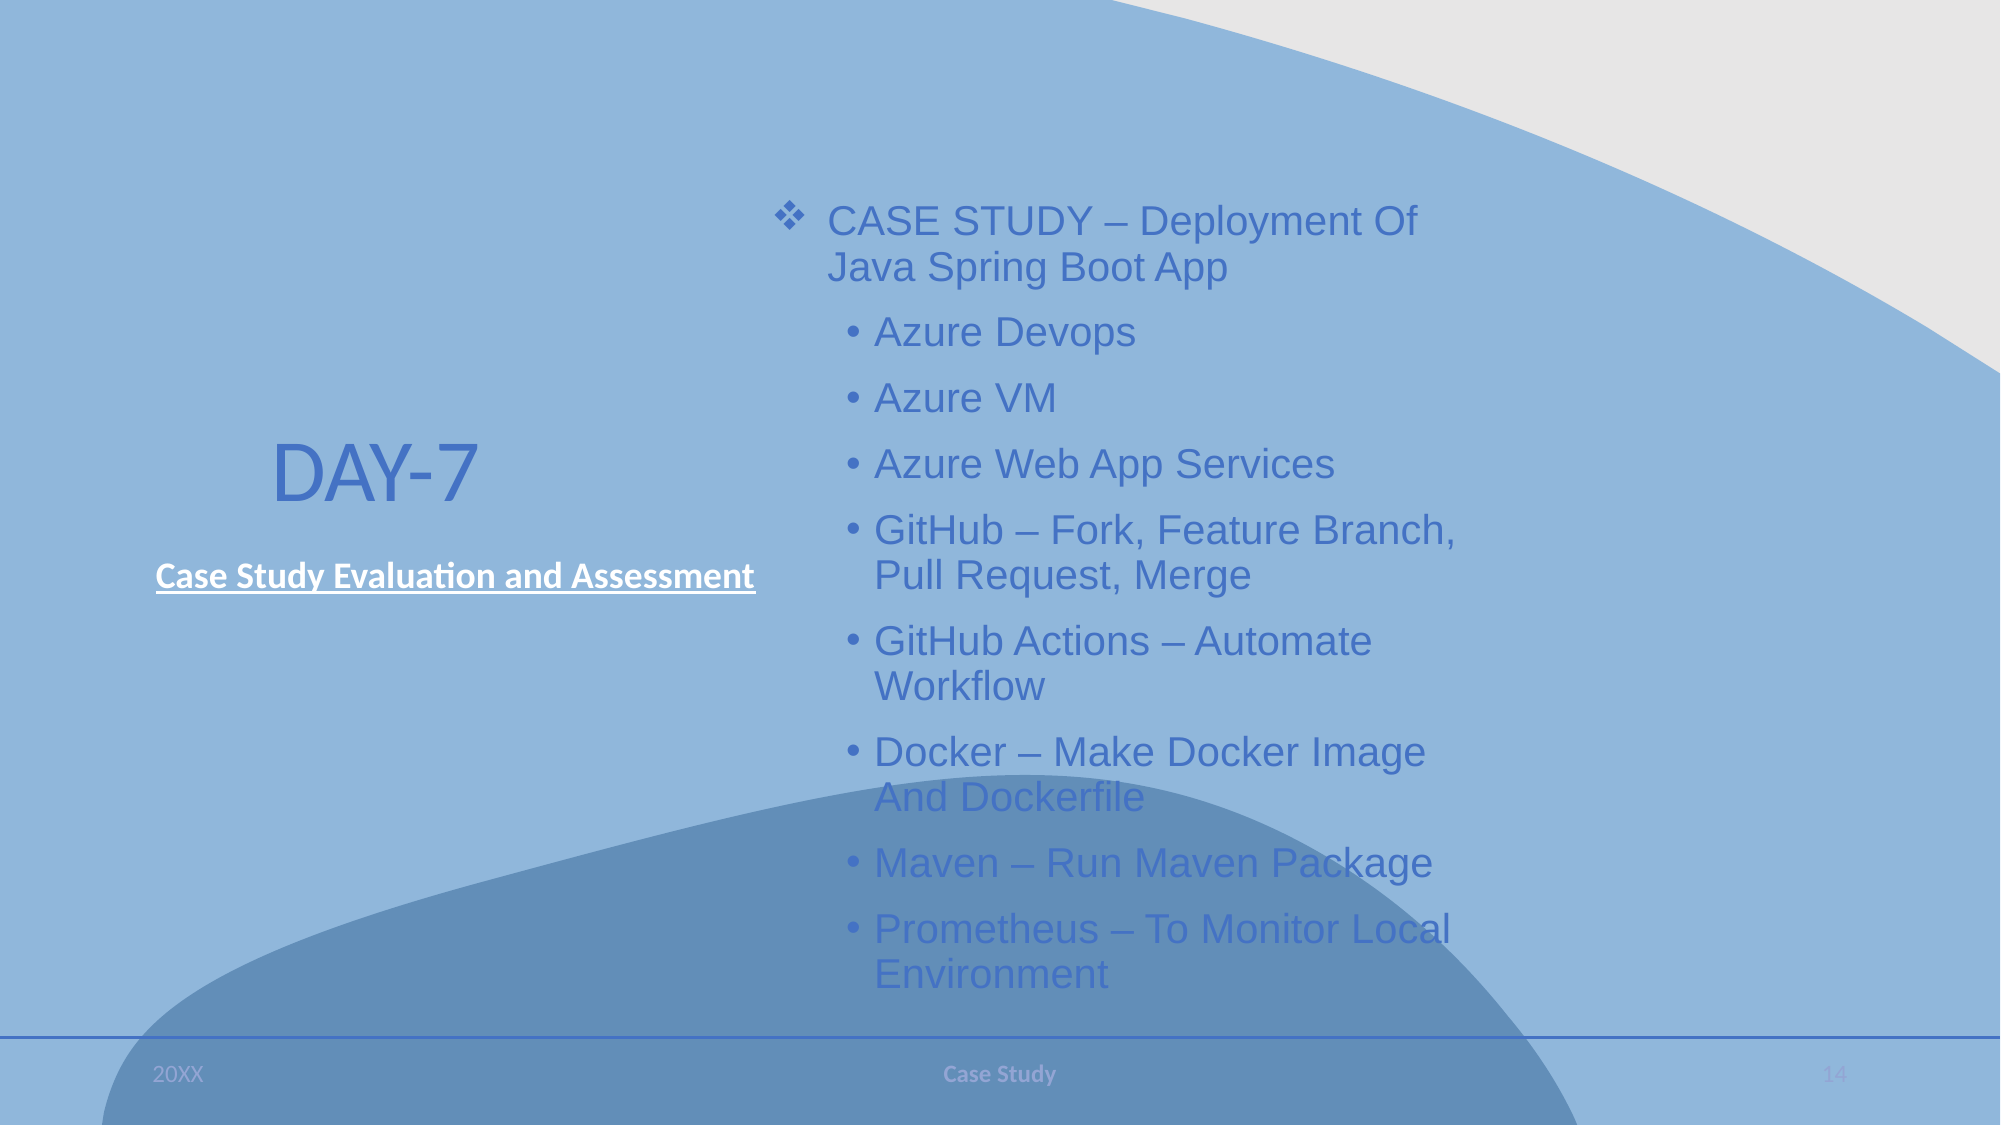

Case Study – Deployment Of Java Spring Boot App
Azure Devops
Azure VM
Azure Web App Services
GitHub – Fork, Feature Branch, Pull Request, Merge
GitHub Actions – Automate Workflow
Docker – Make Docker Image And Dockerfile
Maven – Run Maven Package
Prometheus – To Monitor Local Environment

# DAY-7
Case Study Evaluation and Assessment
20XX
Case Study
14